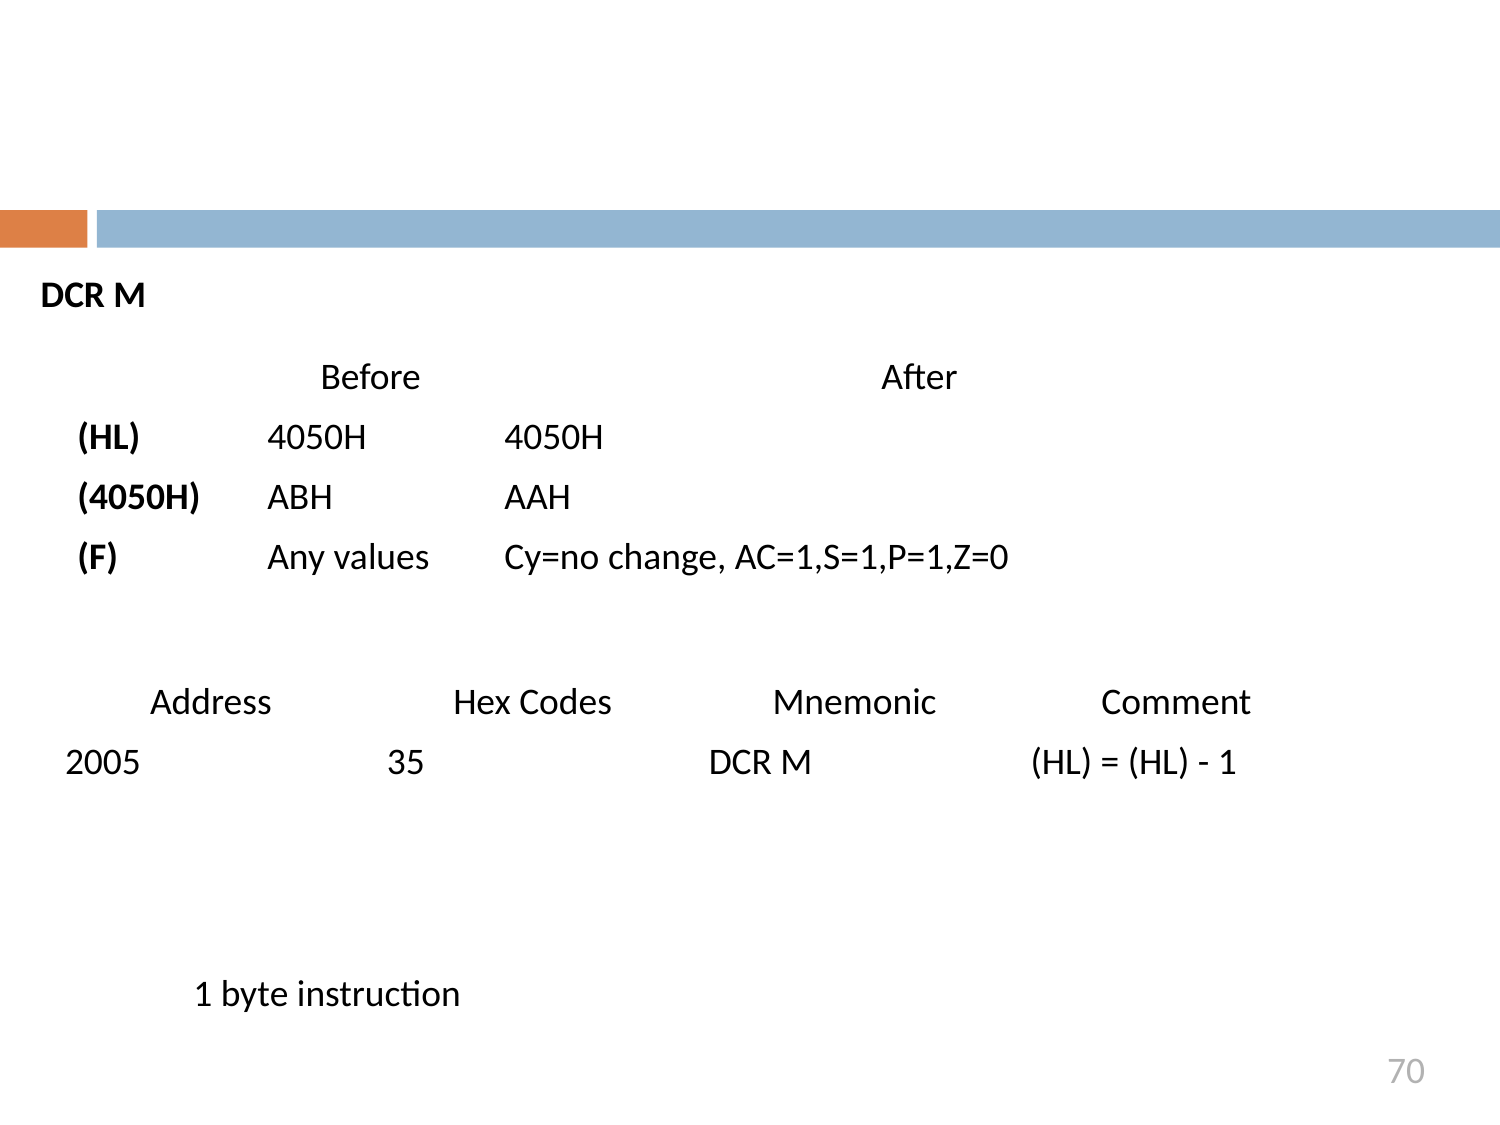

DCR M
|  | Before | After |
| --- | --- | --- |
| (HL) | 4050H | 4050H |
| (4050H) | ABH | AAH |
| (F) | Any values | Cy=no change, AC=1,S=1,P=1,Z=0 |
| Address | Hex Codes | Mnemonic | Comment |
| --- | --- | --- | --- |
| 2005 | 35 | DCR M | (HL) = (HL) - 1 |
1 byte instruction
70